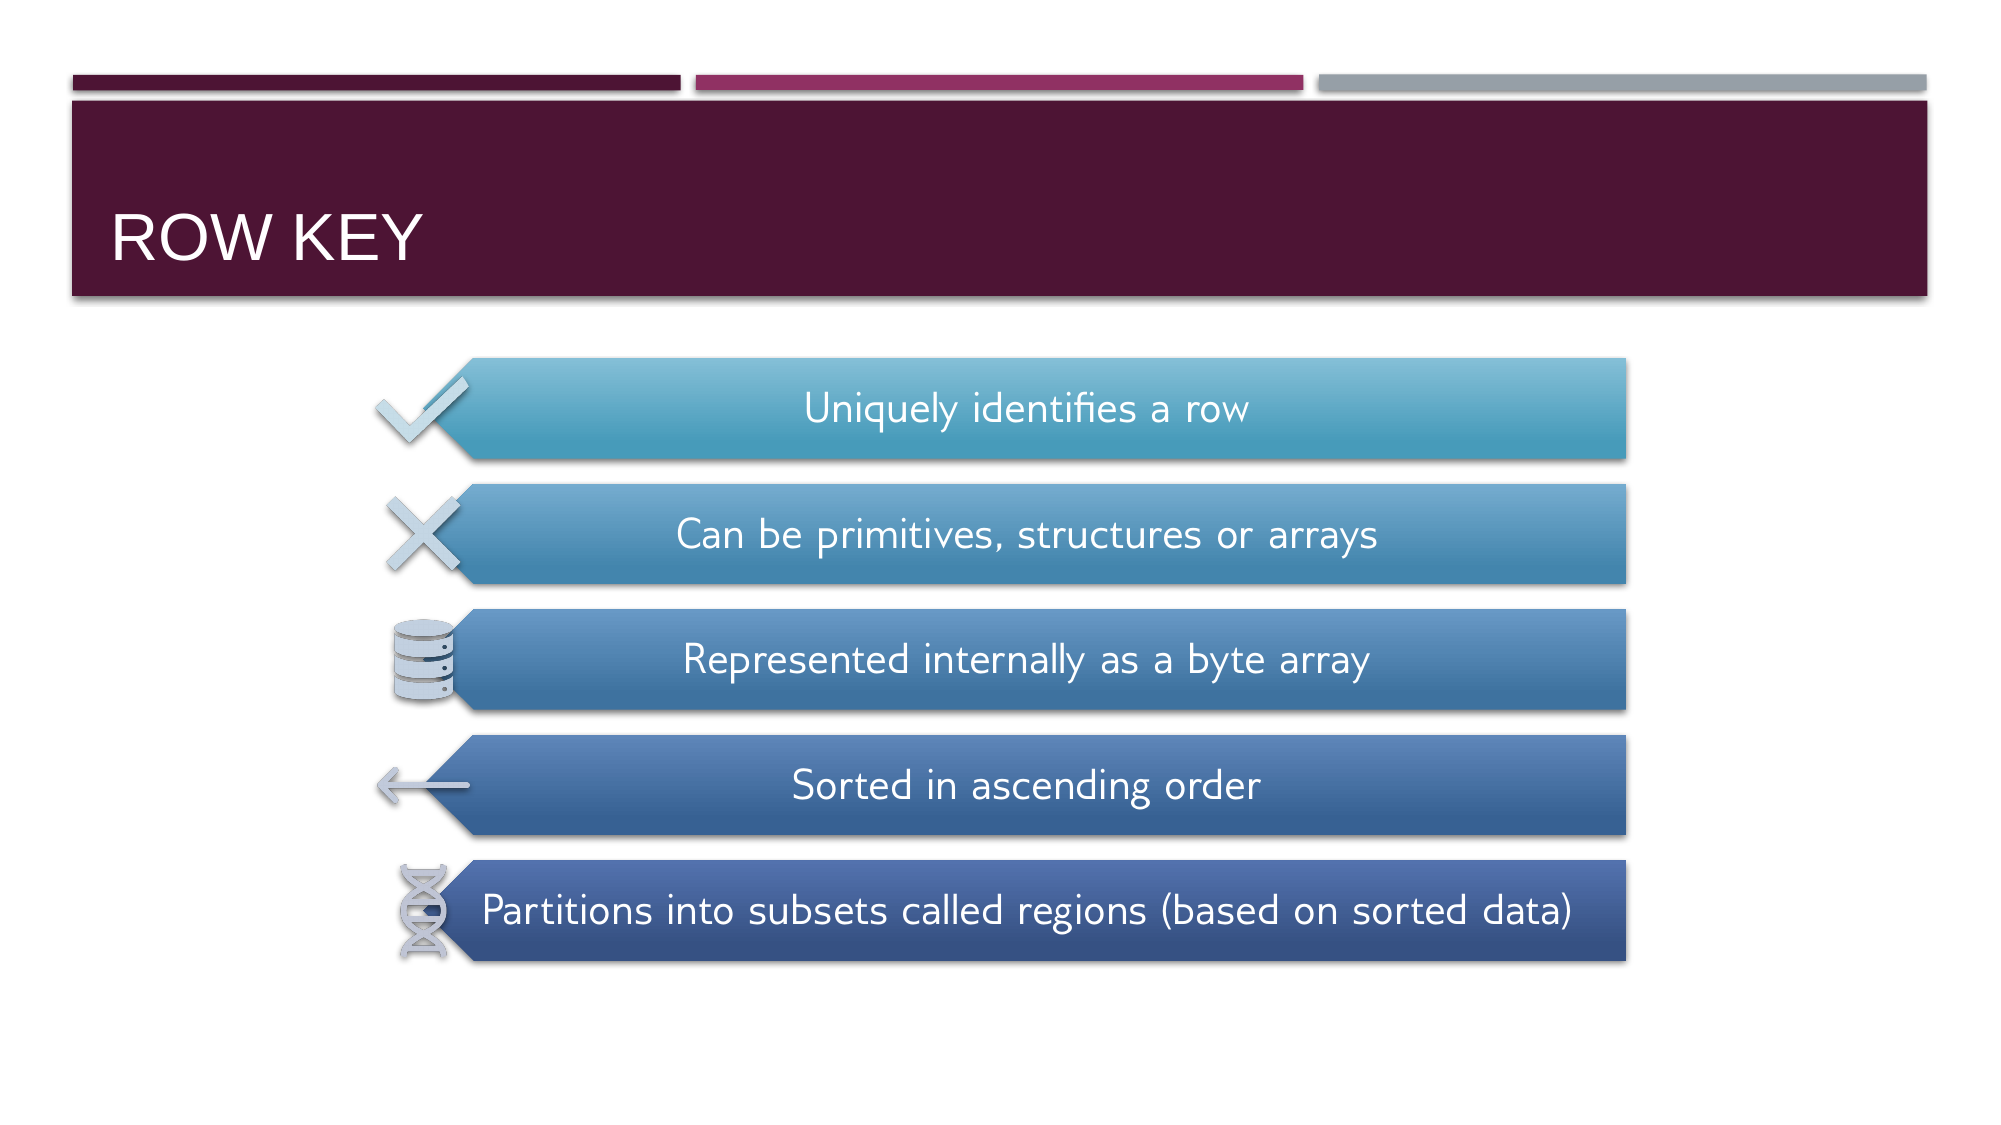

# Row Key
Uniquely identifies a row
Can be primitives, structures or arrays
Represented internally as a byte array
Sorted in ascending order
Partitions into subsets called regions (based on sorted data)